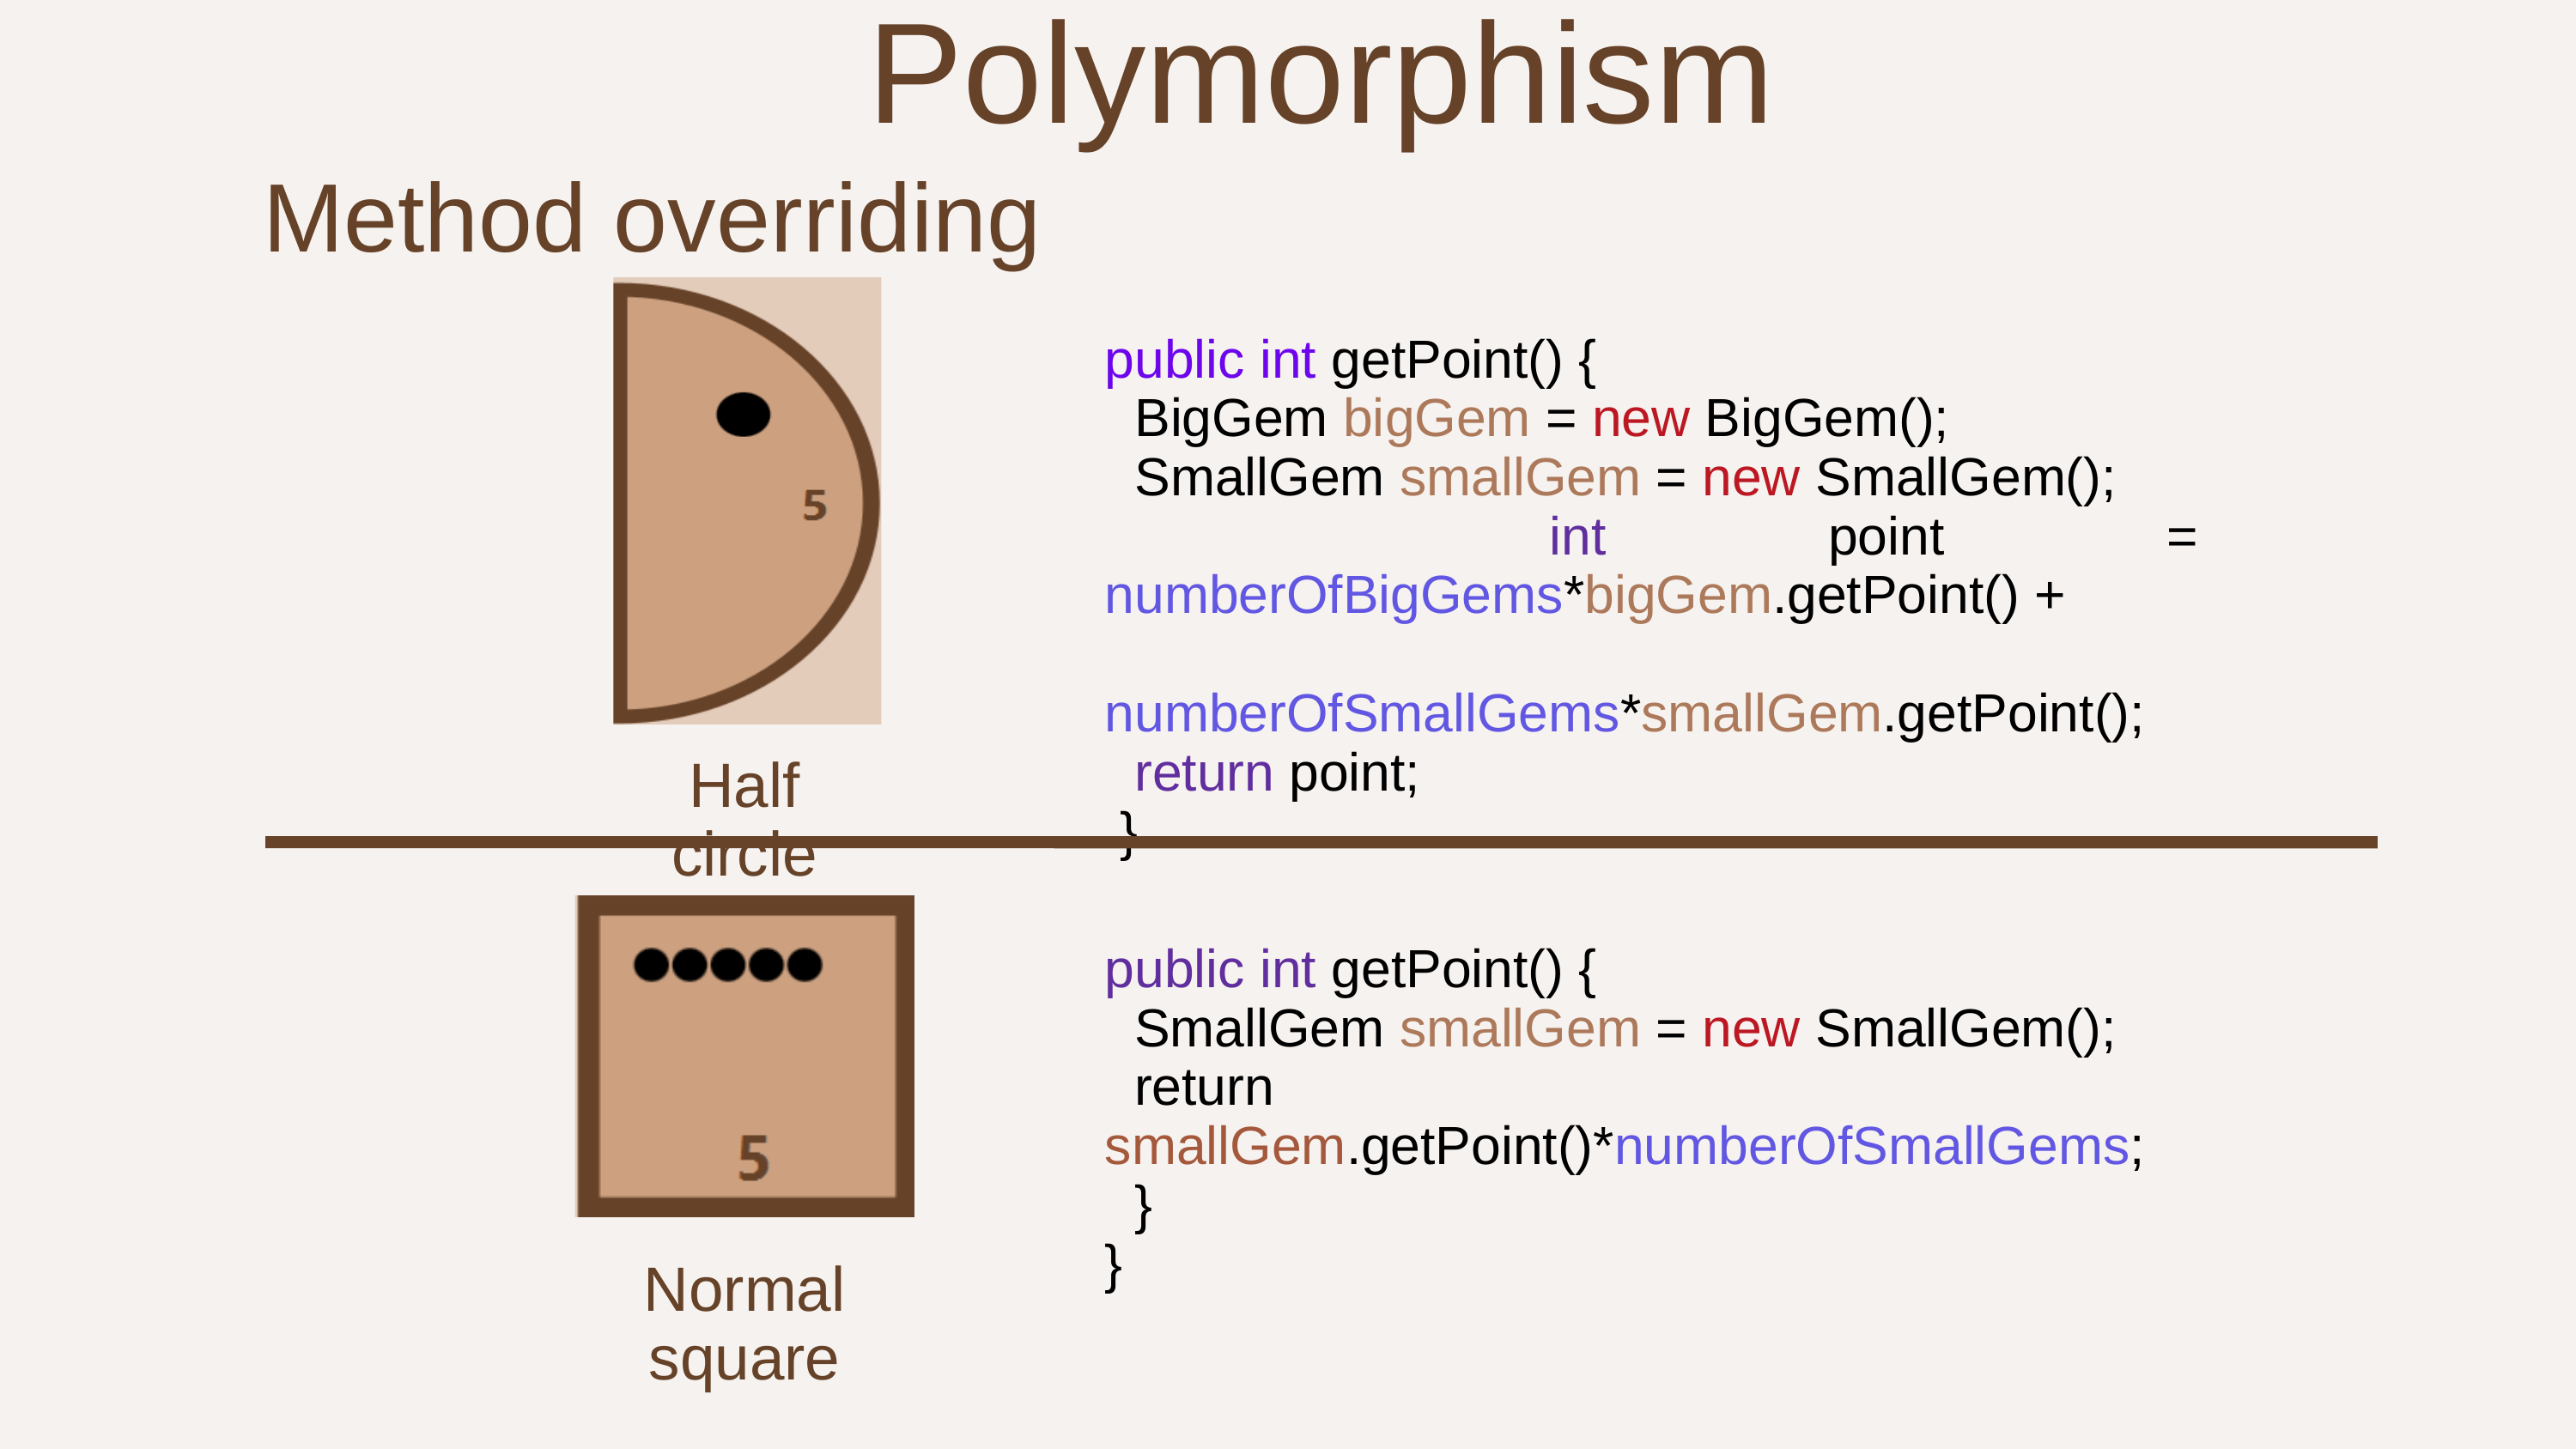

Polymorphism
Method overriding

public int getPoint() {
  BigGem bigGem = new BigGem();
  SmallGem smallGem = new SmallGem();
  int point = numberOfBigGems*bigGem.getPoint() +
    numberOfSmallGems*smallGem.getPoint();
  return point;
 }
Half circle

public int getPoint() {
  SmallGem smallGem = new SmallGem();
  return smallGem.getPoint()*numberOfSmallGems;
  }
}
Normal square